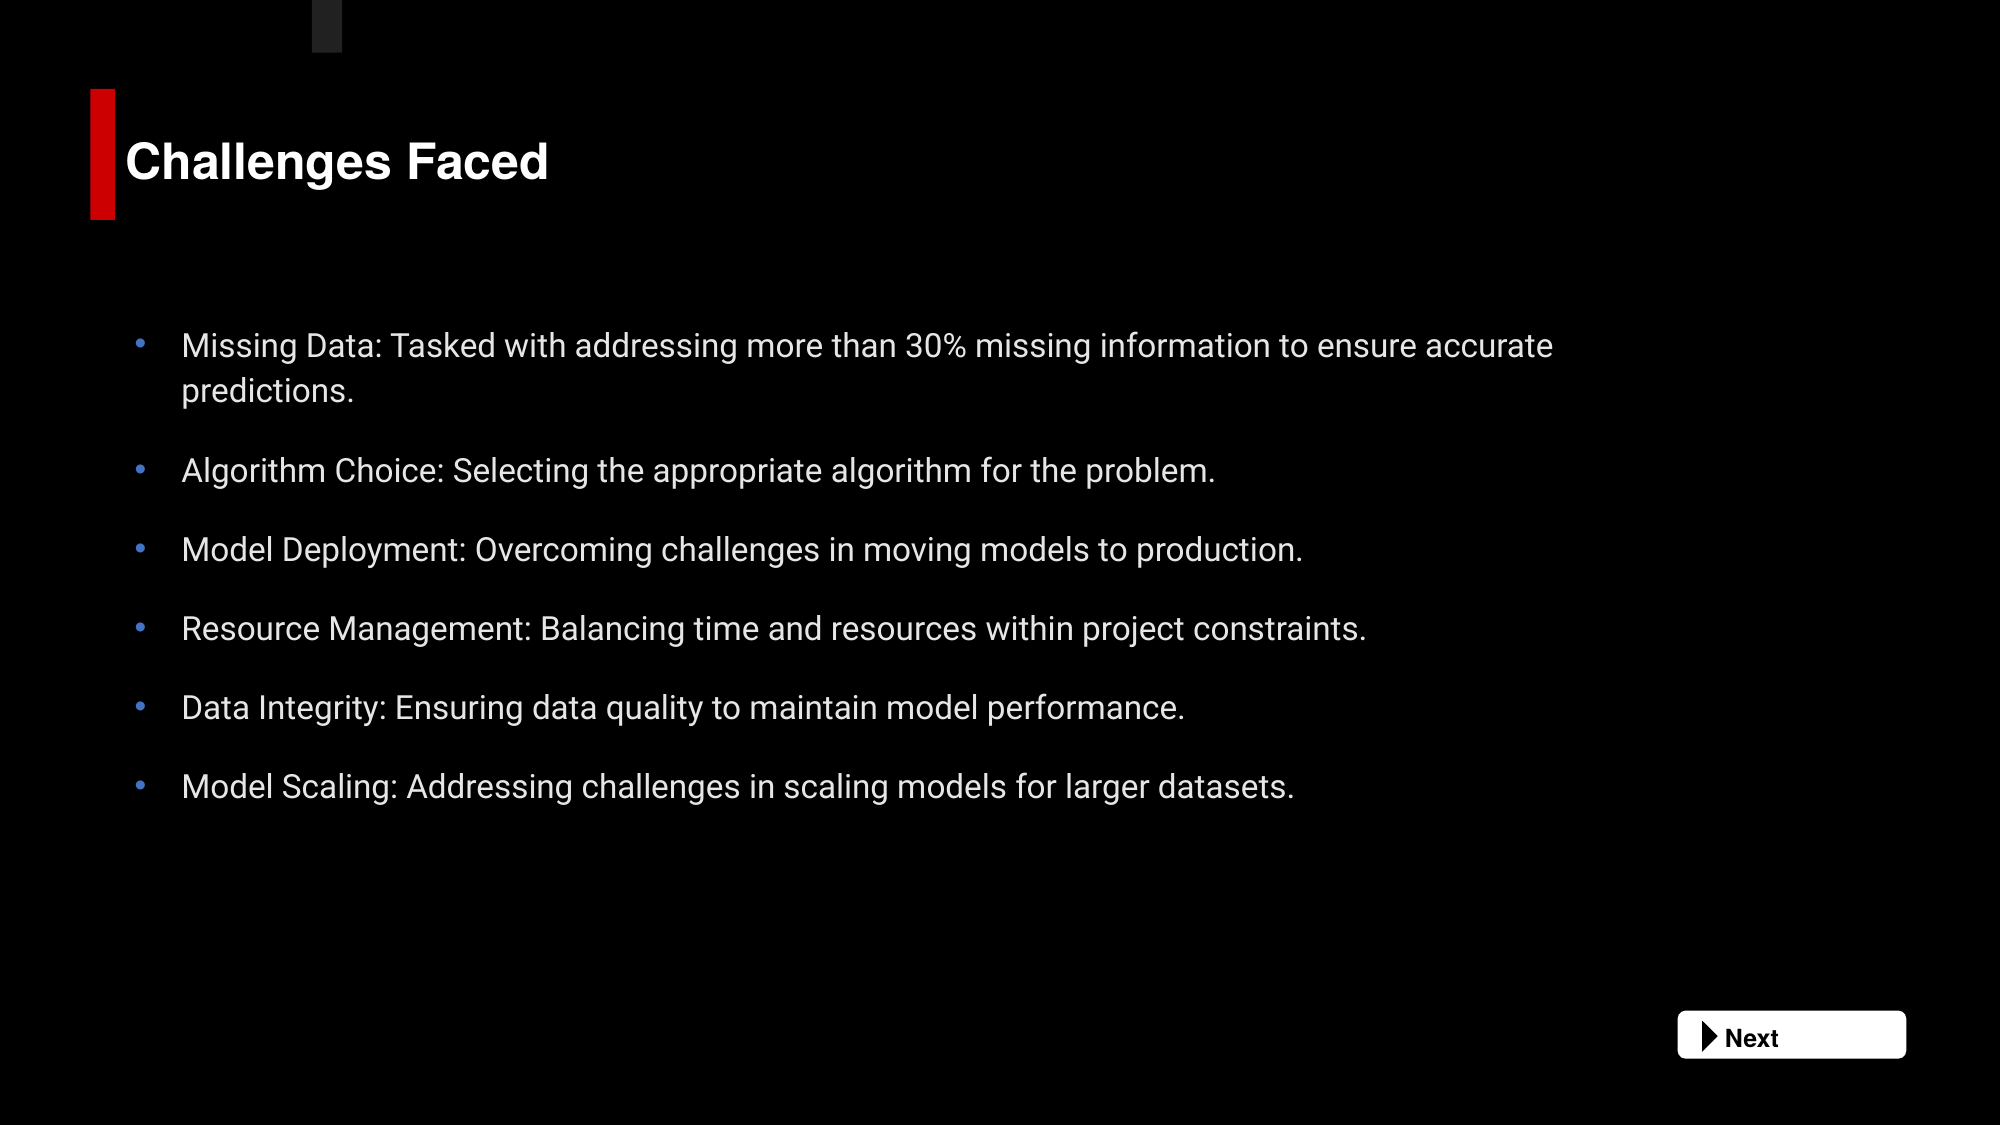

Challenges Faced

Missing Data: Tasked with addressing more than 30% missing information to ensure accurate predictions.
Algorithm Choice: Selecting the appropriate algorithm for the problem.
Model Deployment: Overcoming challenges in moving models to production.
Resource Management: Balancing time and resources within project constraints.
Data Integrity: Ensuring data quality to maintain model performance.
Model Scaling: Addressing challenges in scaling models for larger datasets.

    Next

Studio
Production Company (distributor)
Production Company (producer)
Director (usually as “A ‘Director’ Film”)
FILM TITLE
Main Cast
Supporting Cast
Casting Director
Composer
Costume Designer
Associate Producer(s)
Editor
Production Designer
Cinematographer
Executive Producer
Producer
Writer(s)
Director (Second reference)